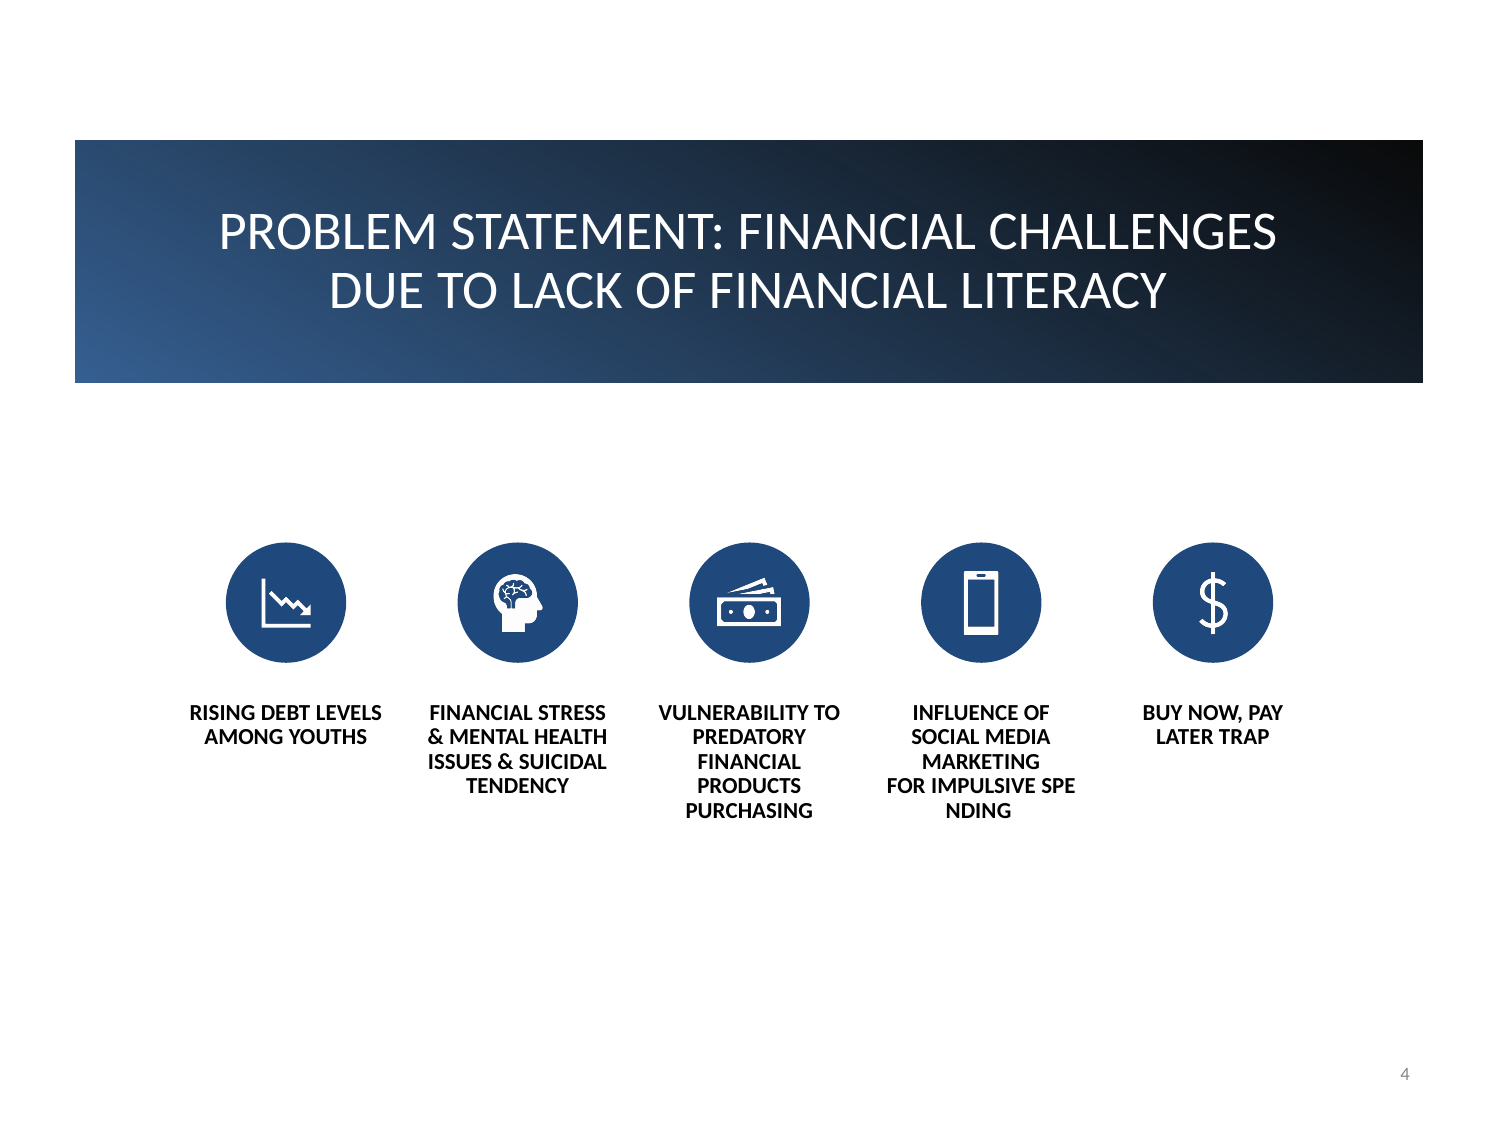

# PROBLEM STATEMENT: FINANCIAL CHALLENGES DUE TO LACK OF FINANCIAL LITERACY

RISING DEBT LEVELS AMONG YOUTHS

FINANCIAL STRESS & MENTAL HEALTH ISSUES & SUICIDAL TENDENCY

VULNERABILITY TO PREDATORY FINANCIAL PRODUCTS PURCHASING

INFLUENCE OF SOCIAL MEDIA MARKETING FOR IMPULSIVE SPENDING

BUY NOW, PAY LATER TRAP
4